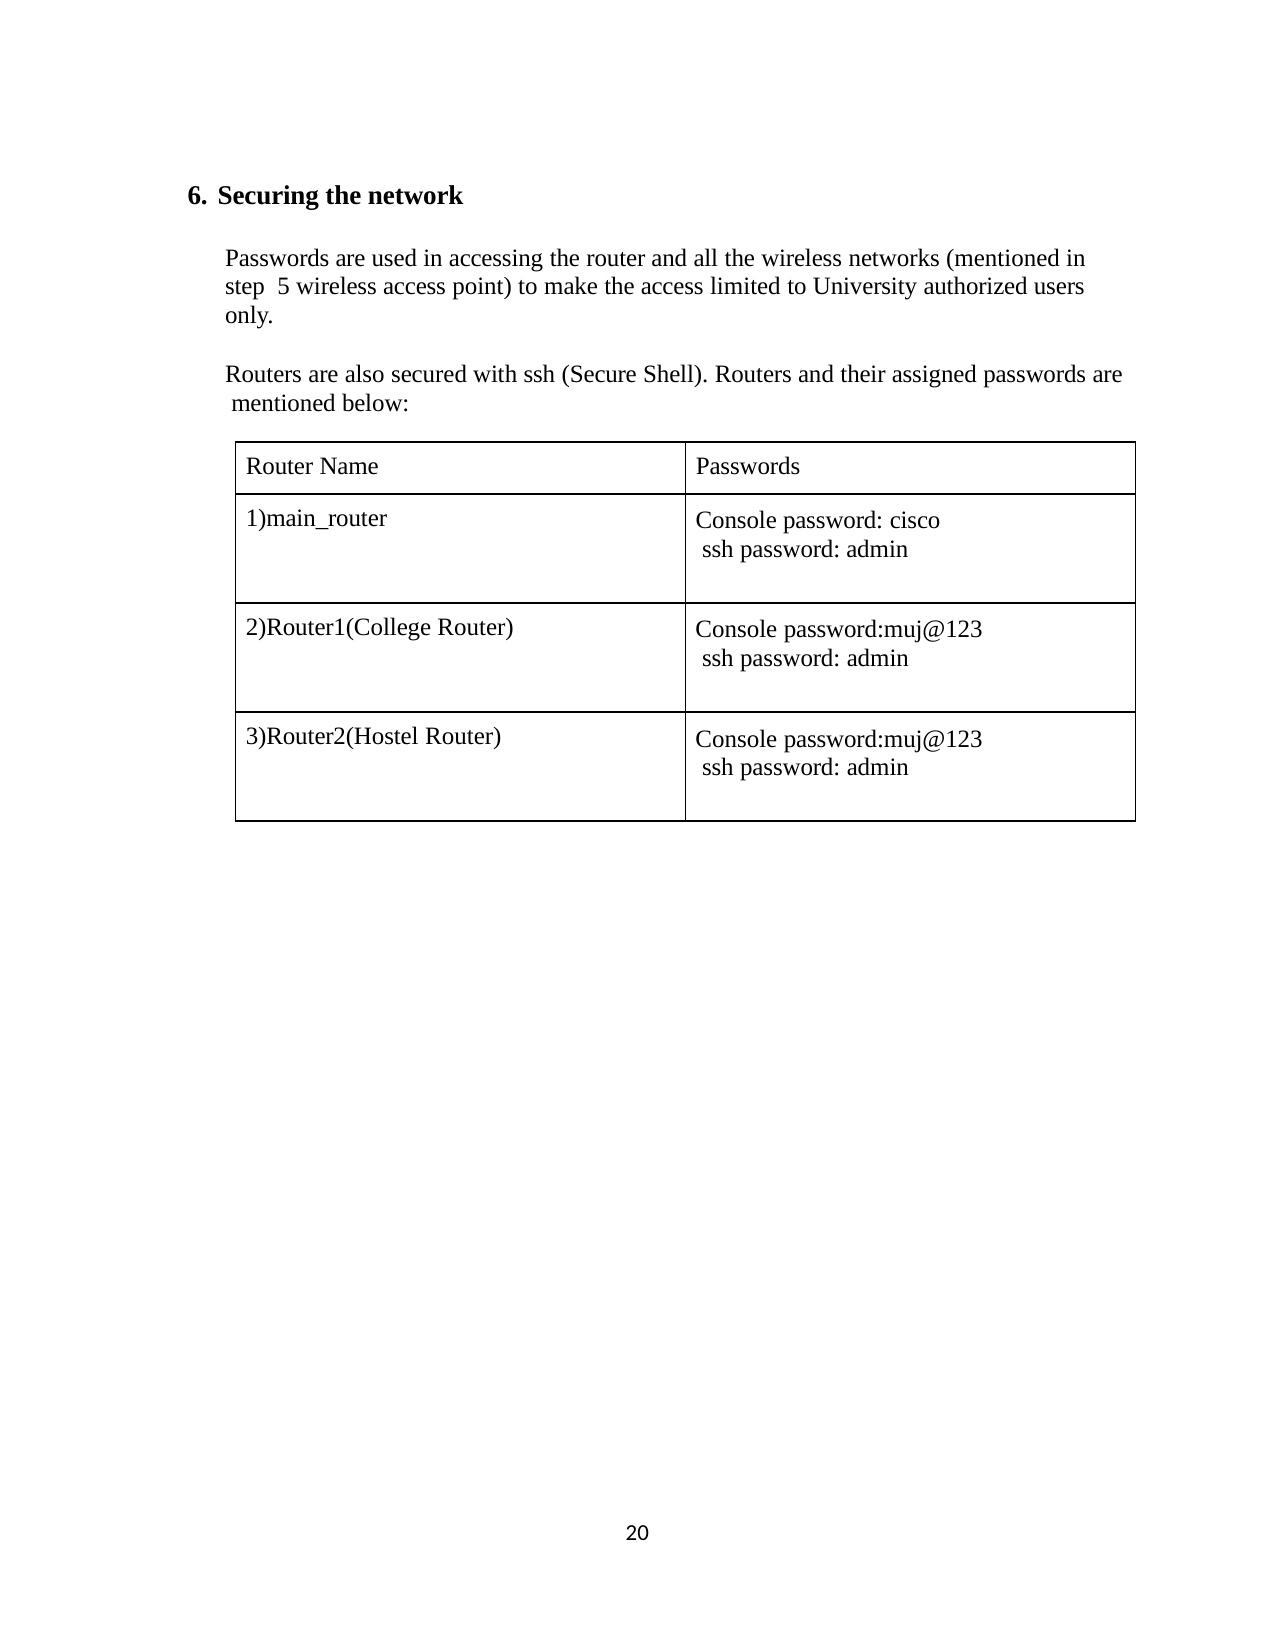

6. Securing the network

Passwords are used in accessing the router and all the wireless networks (mentioned in step  5 wireless access point) to make the access limited to University authorized users only.

Routers are also secured with ssh (Secure Shell). Routers and their assigned passwords are  mentioned below:
| Router Name | Passwords |
| --- | --- |
| 1)main\_router | Console password: cisco ssh password: admin |
| 2)Router1(College Router) | Console password:muj@123 ssh password: admin |
| 3)Router2(Hostel Router) | Console password:muj@123 ssh password: admin |
20